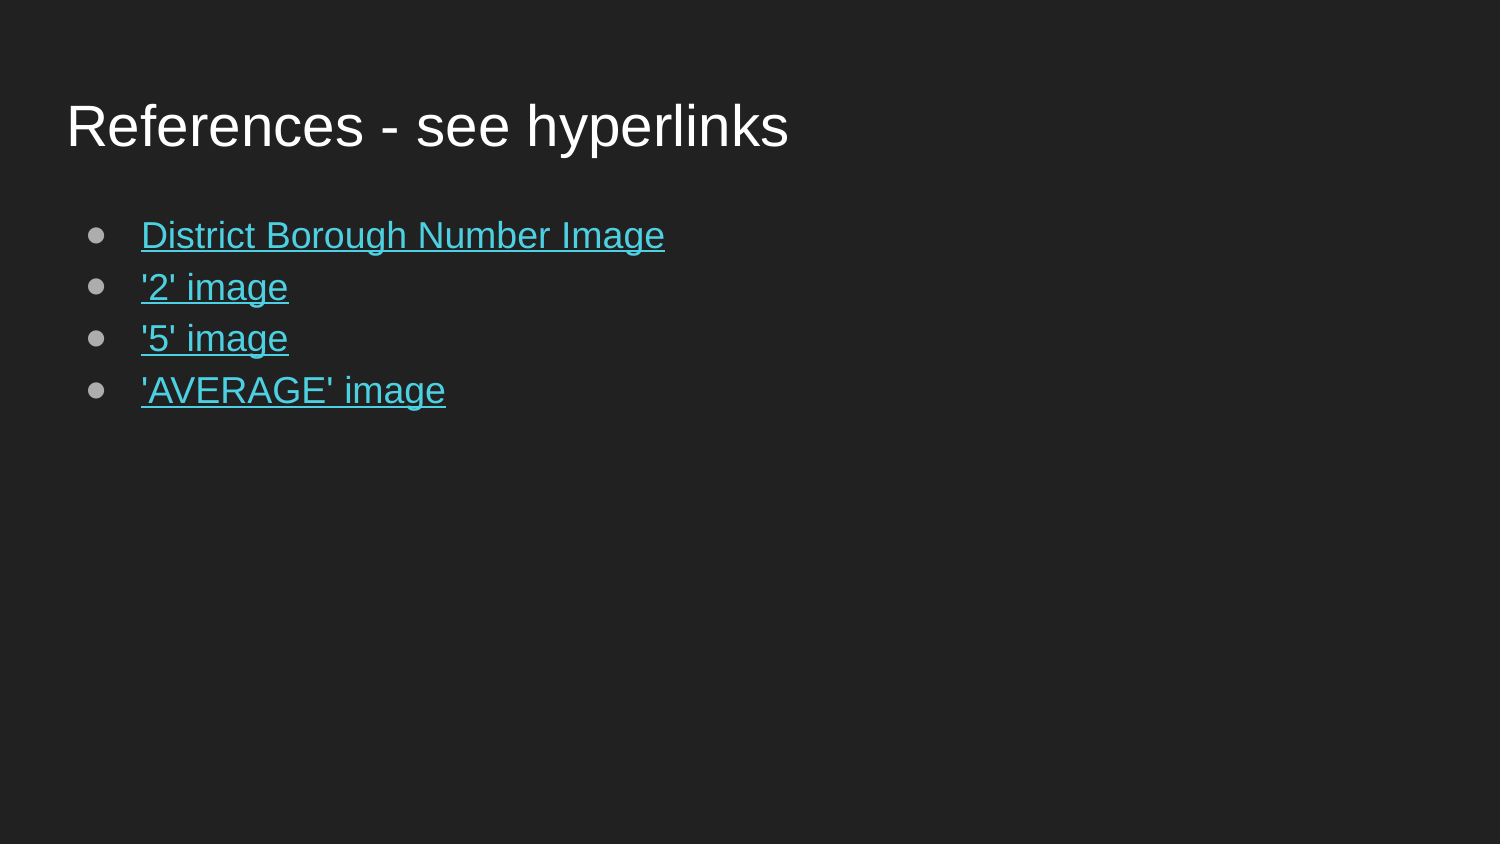

# References - see hyperlinks
District Borough Number Image
'2' image
'5' image
'AVERAGE' image